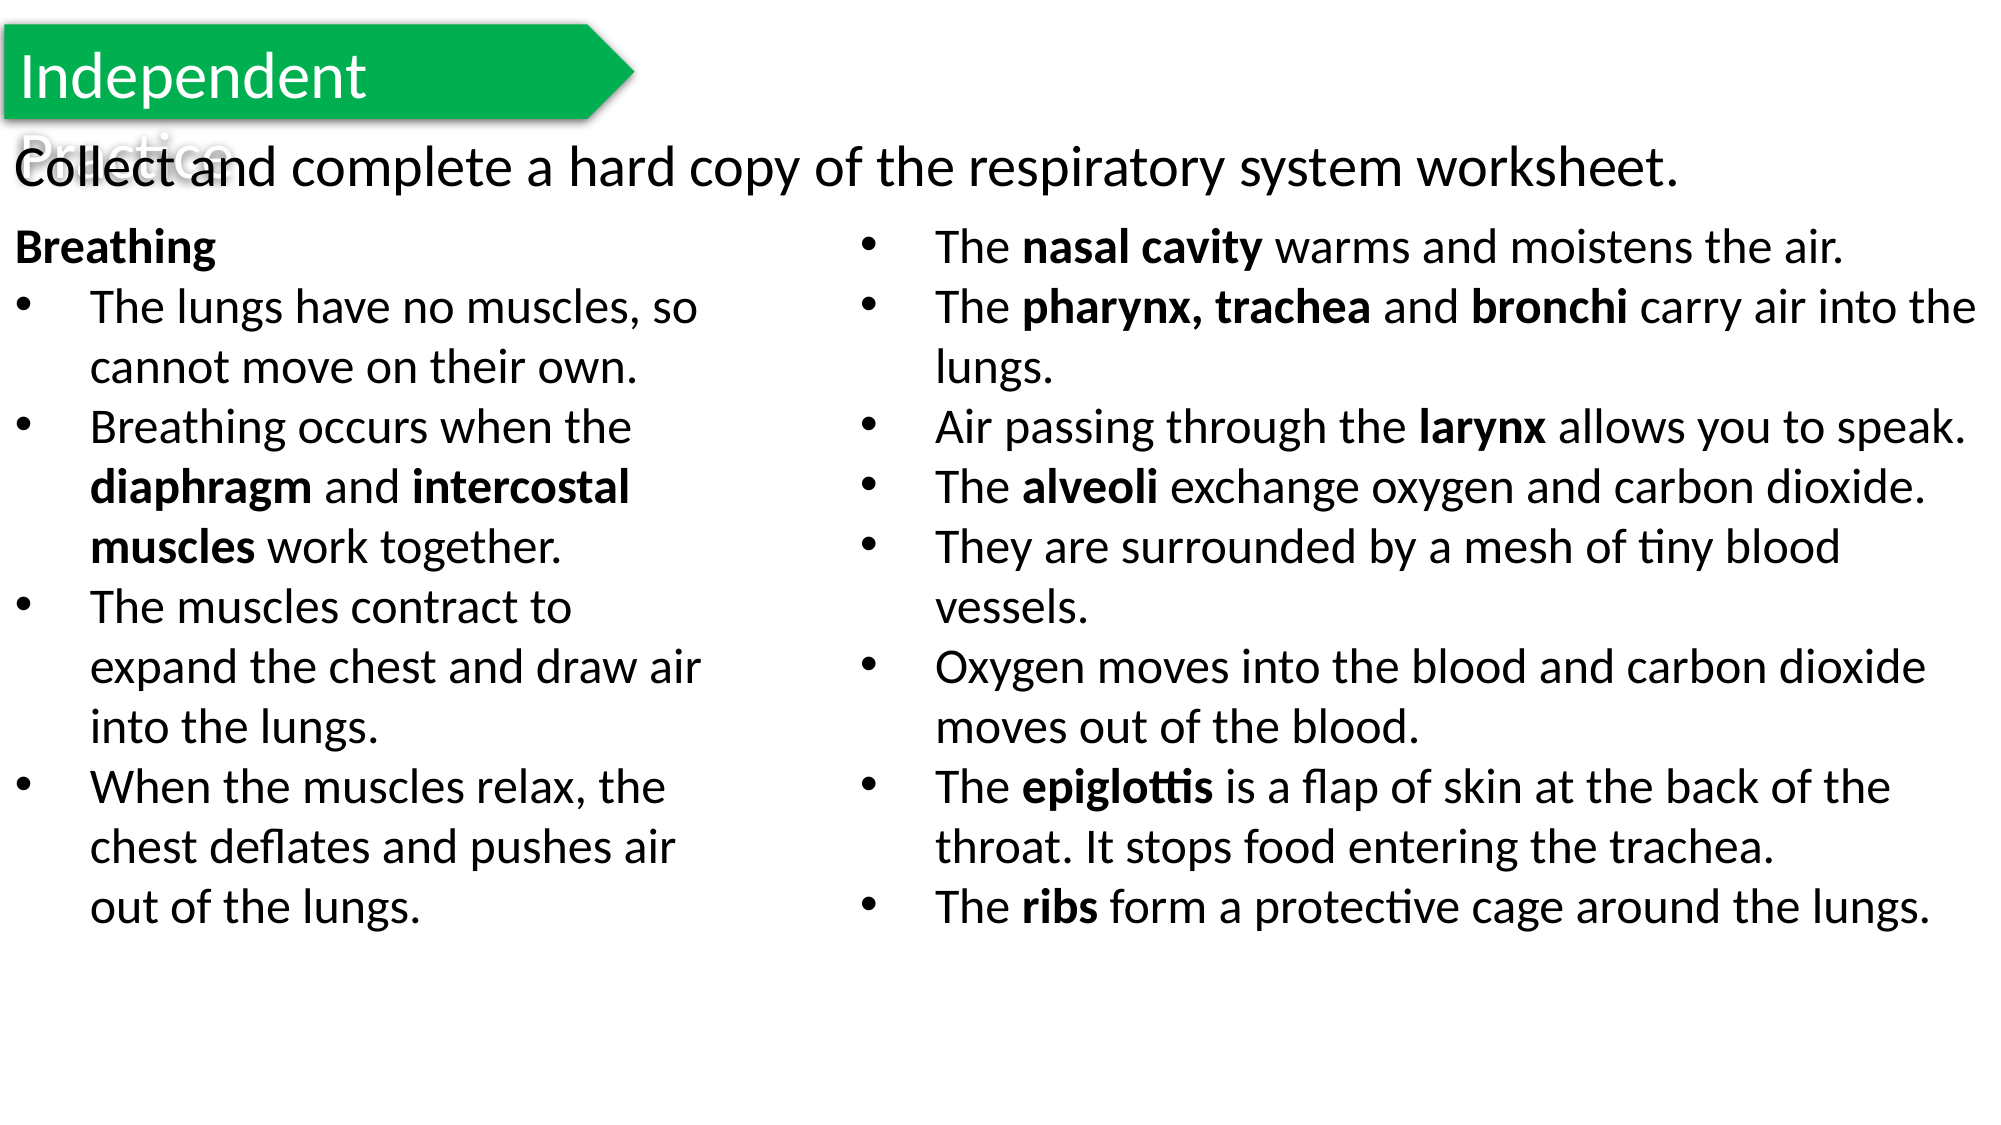

Independent Practice
Collect and complete a hard copy of the respiratory system worksheet.
Breathing
The lungs have no muscles, so cannot move on their own.
Breathing occurs when the diaphragm and intercostal muscles work together.
The muscles contract to expand the chest and draw air into the lungs.
When the muscles relax, the chest deflates and pushes air out of the lungs.
The nasal cavity warms and moistens the air.
The pharynx, trachea and bronchi carry air into the lungs.
Air passing through the larynx allows you to speak.
The alveoli exchange oxygen and carbon dioxide.
They are surrounded by a mesh of tiny blood vessels.
Oxygen moves into the blood and carbon dioxide moves out of the blood.
The epiglottis is a flap of skin at the back of the throat. It stops food entering the trachea.
The ribs form a protective cage around the lungs.